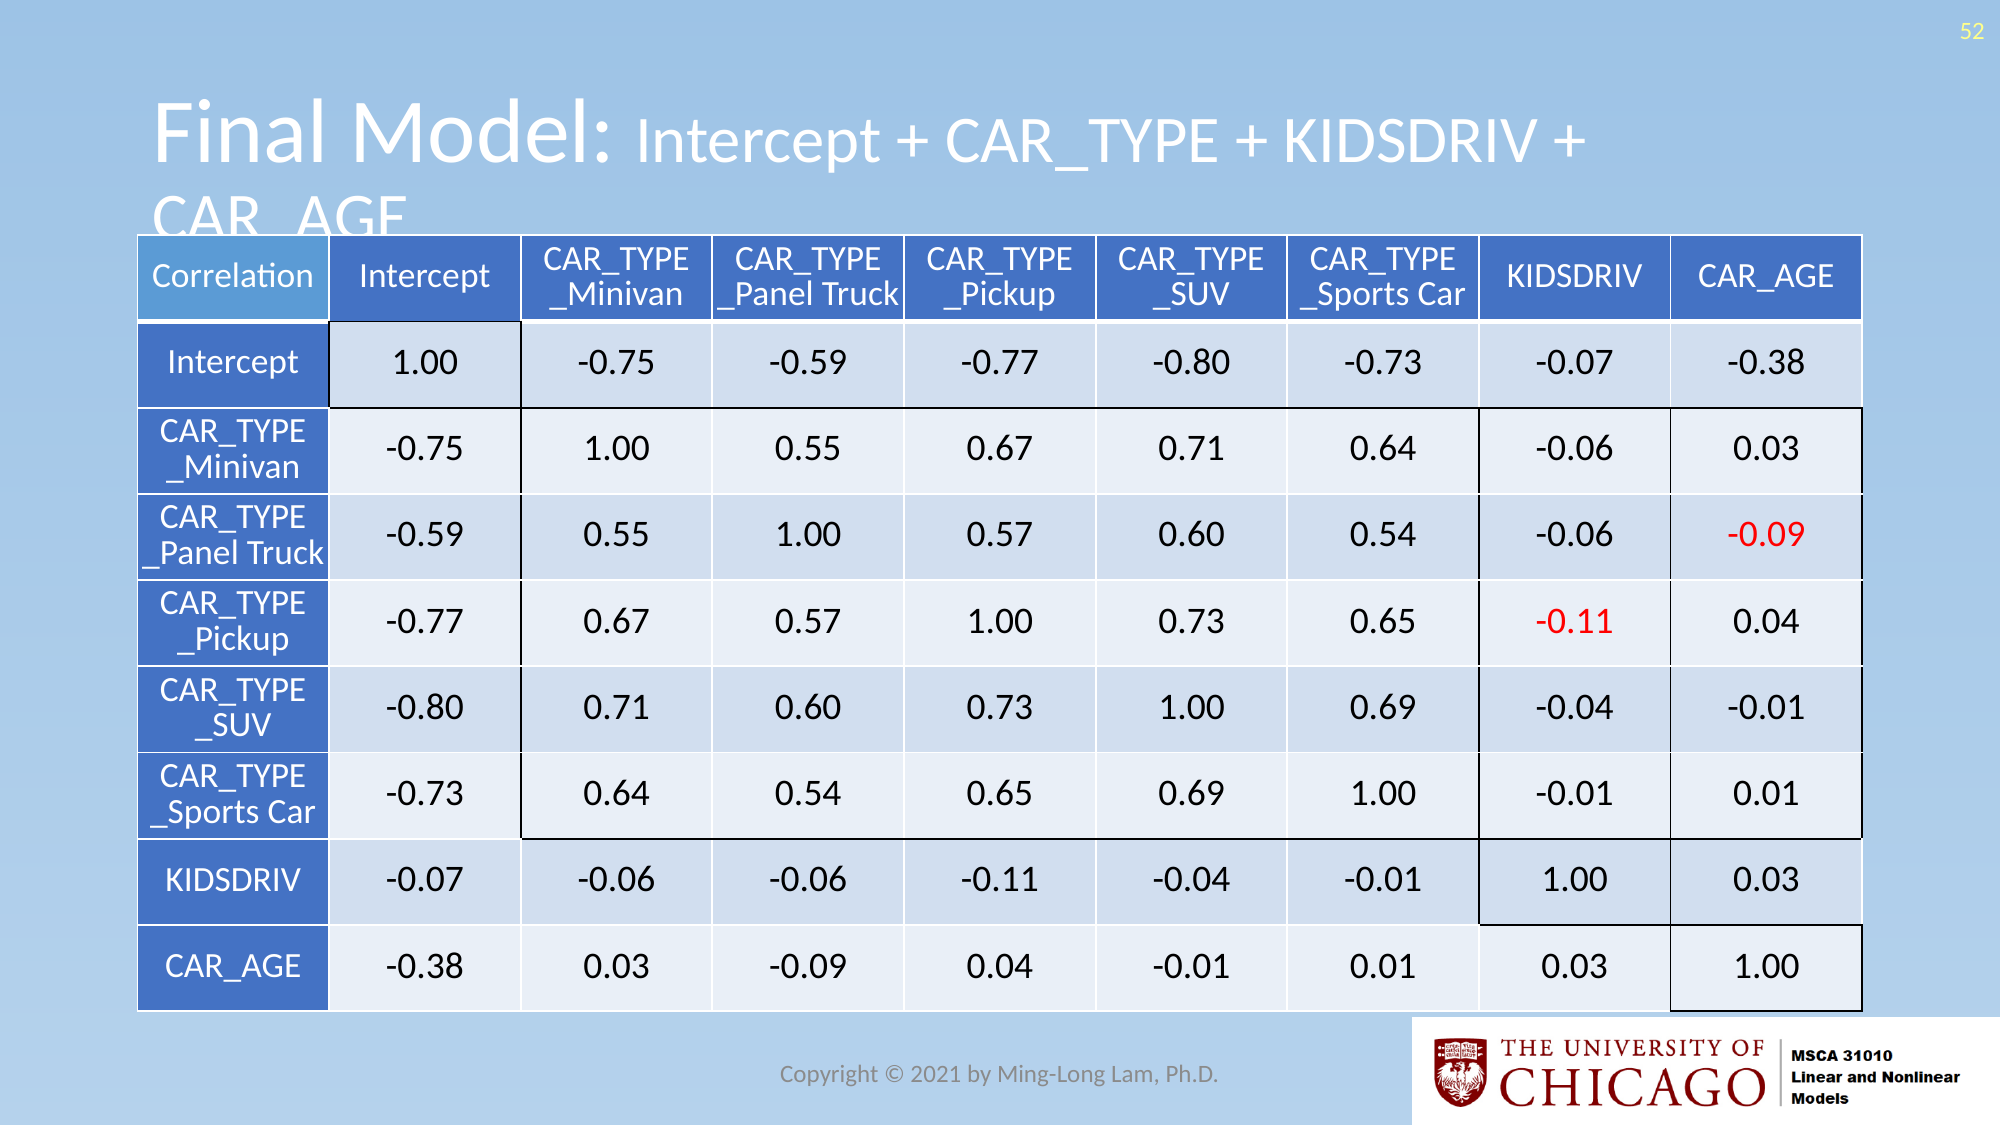

52
# Final Model: Intercept + CAR_TYPE + KIDSDRIV + CAR_AGE
| Correlation | Intercept | CAR\_TYPE \_Minivan | CAR\_TYPE \_Panel Truck | CAR\_TYPE \_Pickup | CAR\_TYPE \_SUV | CAR\_TYPE \_Sports Car | KIDSDRIV | CAR\_AGE |
| --- | --- | --- | --- | --- | --- | --- | --- | --- |
| Intercept | 1.00 | -0.75 | -0.59 | -0.77 | -0.80 | -0.73 | -0.07 | -0.38 |
| CAR\_TYPE \_Minivan | -0.75 | 1.00 | 0.55 | 0.67 | 0.71 | 0.64 | -0.06 | 0.03 |
| CAR\_TYPE \_Panel Truck | -0.59 | 0.55 | 1.00 | 0.57 | 0.60 | 0.54 | -0.06 | -0.09 |
| CAR\_TYPE \_Pickup | -0.77 | 0.67 | 0.57 | 1.00 | 0.73 | 0.65 | -0.11 | 0.04 |
| CAR\_TYPE \_SUV | -0.80 | 0.71 | 0.60 | 0.73 | 1.00 | 0.69 | -0.04 | -0.01 |
| CAR\_TYPE \_Sports Car | -0.73 | 0.64 | 0.54 | 0.65 | 0.69 | 1.00 | -0.01 | 0.01 |
| KIDSDRIV | -0.07 | -0.06 | -0.06 | -0.11 | -0.04 | -0.01 | 1.00 | 0.03 |
| CAR\_AGE | -0.38 | 0.03 | -0.09 | 0.04 | -0.01 | 0.01 | 0.03 | 1.00 |
Copyright © 2021 by Ming-Long Lam, Ph.D.